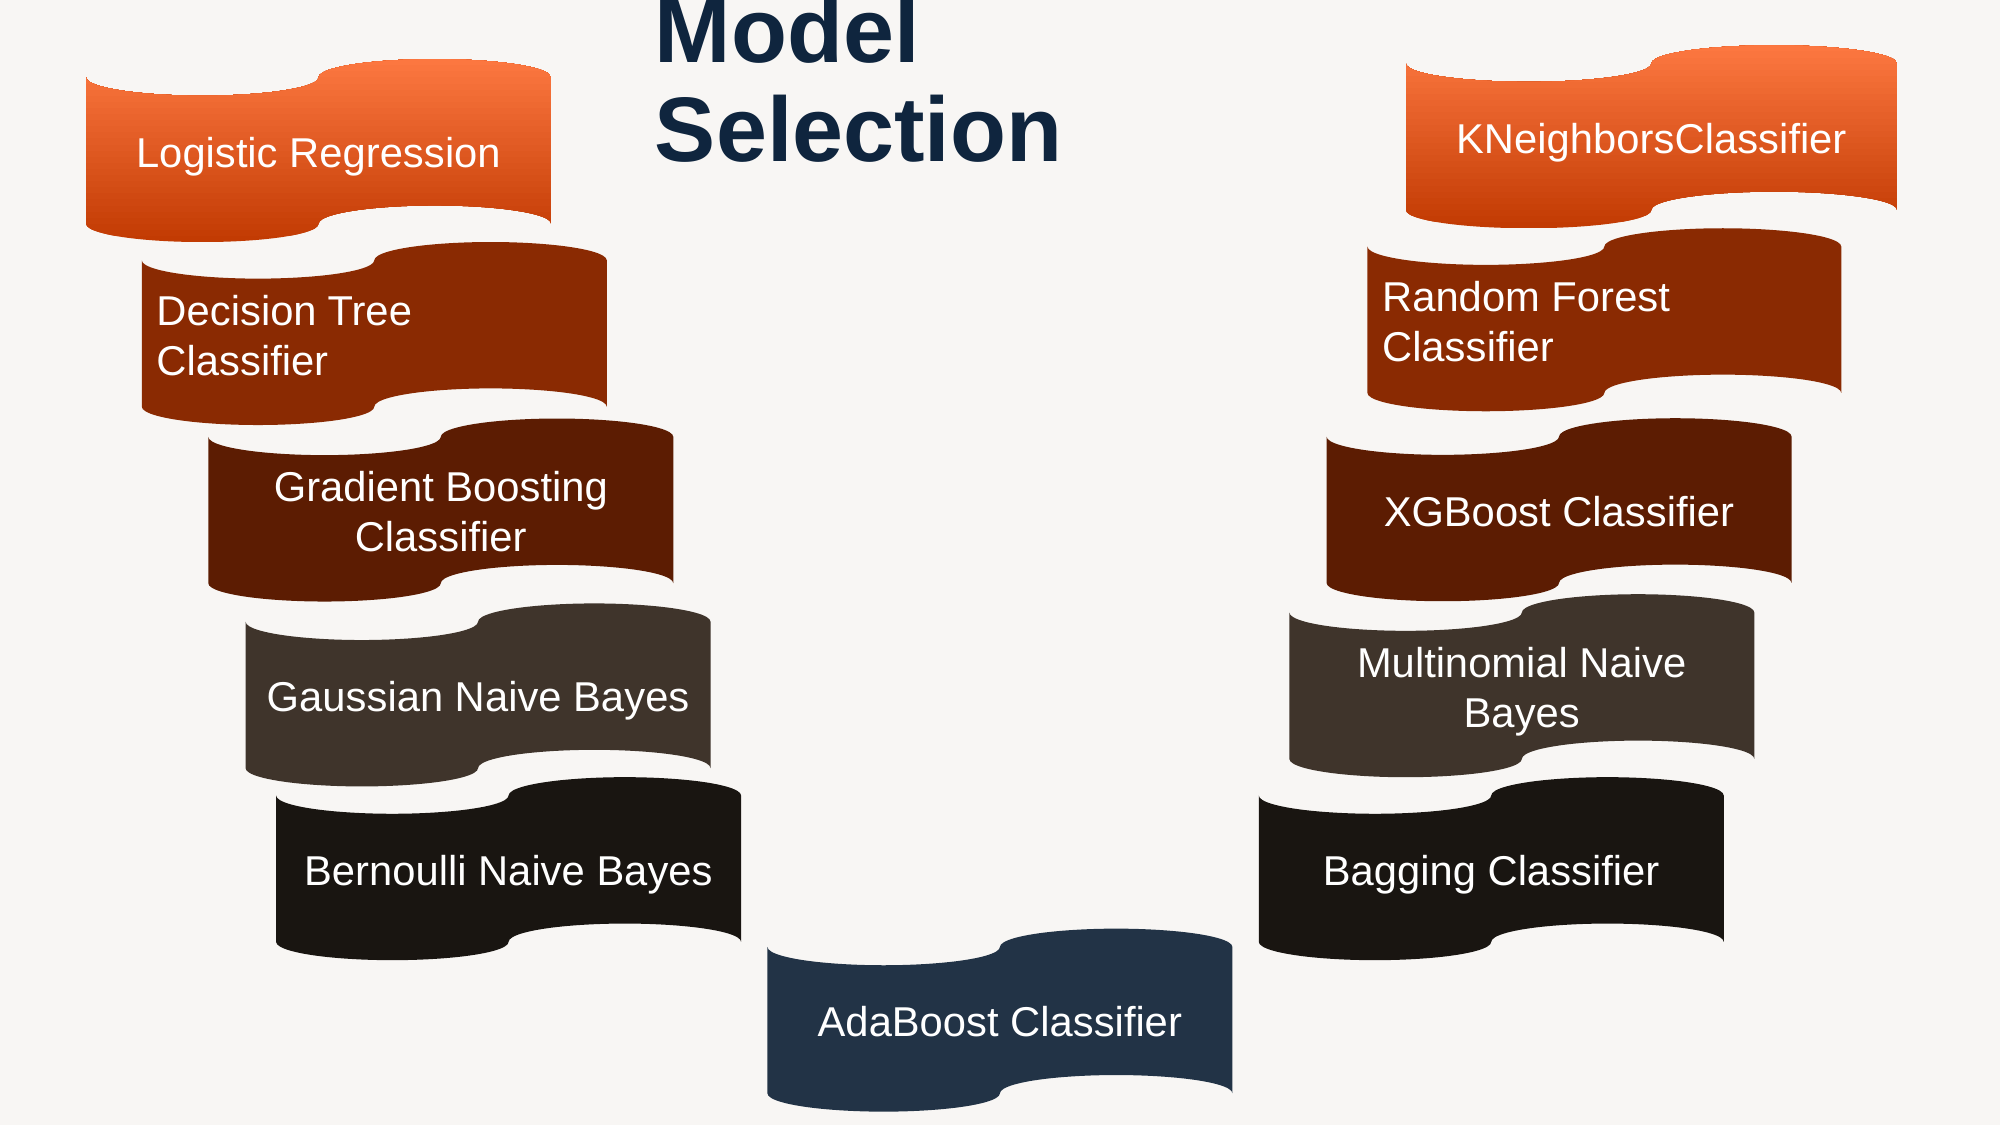

# Model Selection
KNeighborsClassifier
Logistic Regression
Random Forest Classifier
Decision Tree Classifier
XGBoost Classifier
Gradient Boosting Classifier
Multinomial Naive Bayes
Gaussian Naive Bayes
Bagging Classifier
Bernoulli Naive Bayes
AdaBoost Classifier